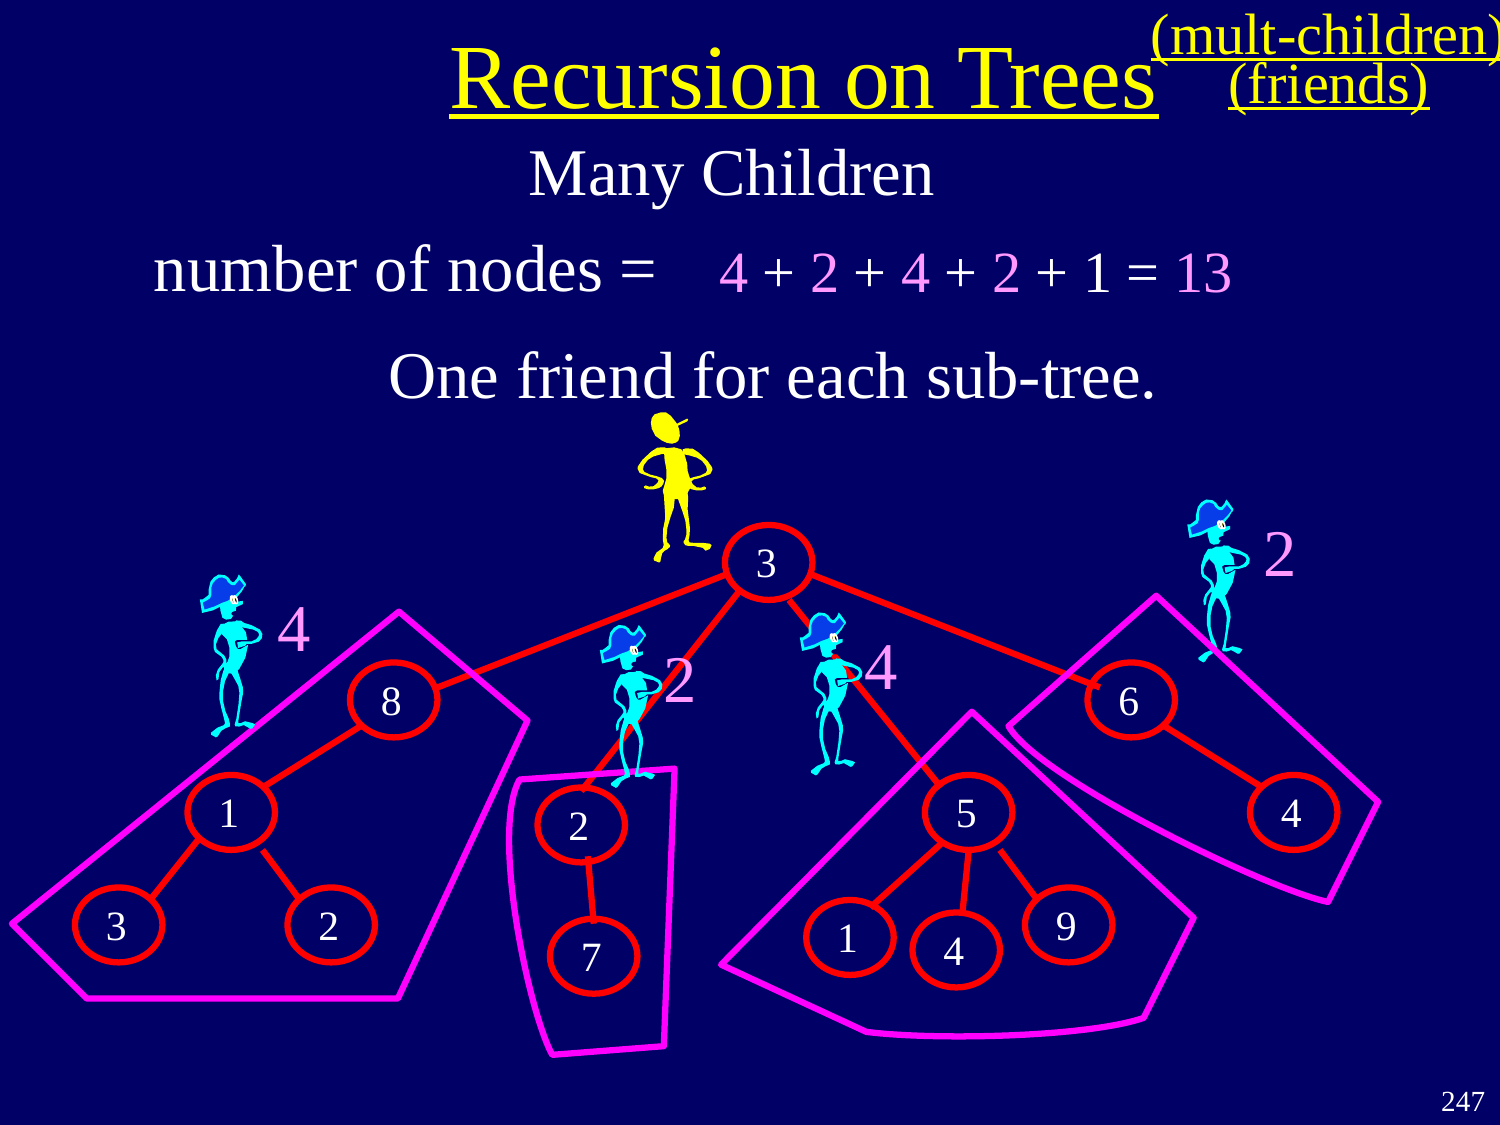

(mult-children)
Recursion on Trees
(friends)
Many Children
number of nodes =
 4 + 2 + 4 + 2 + 1 = 13
One friend for each sub-tree.

2

4

4

2

3

8

6

1

5

4

2

3

2

9

1

4

7